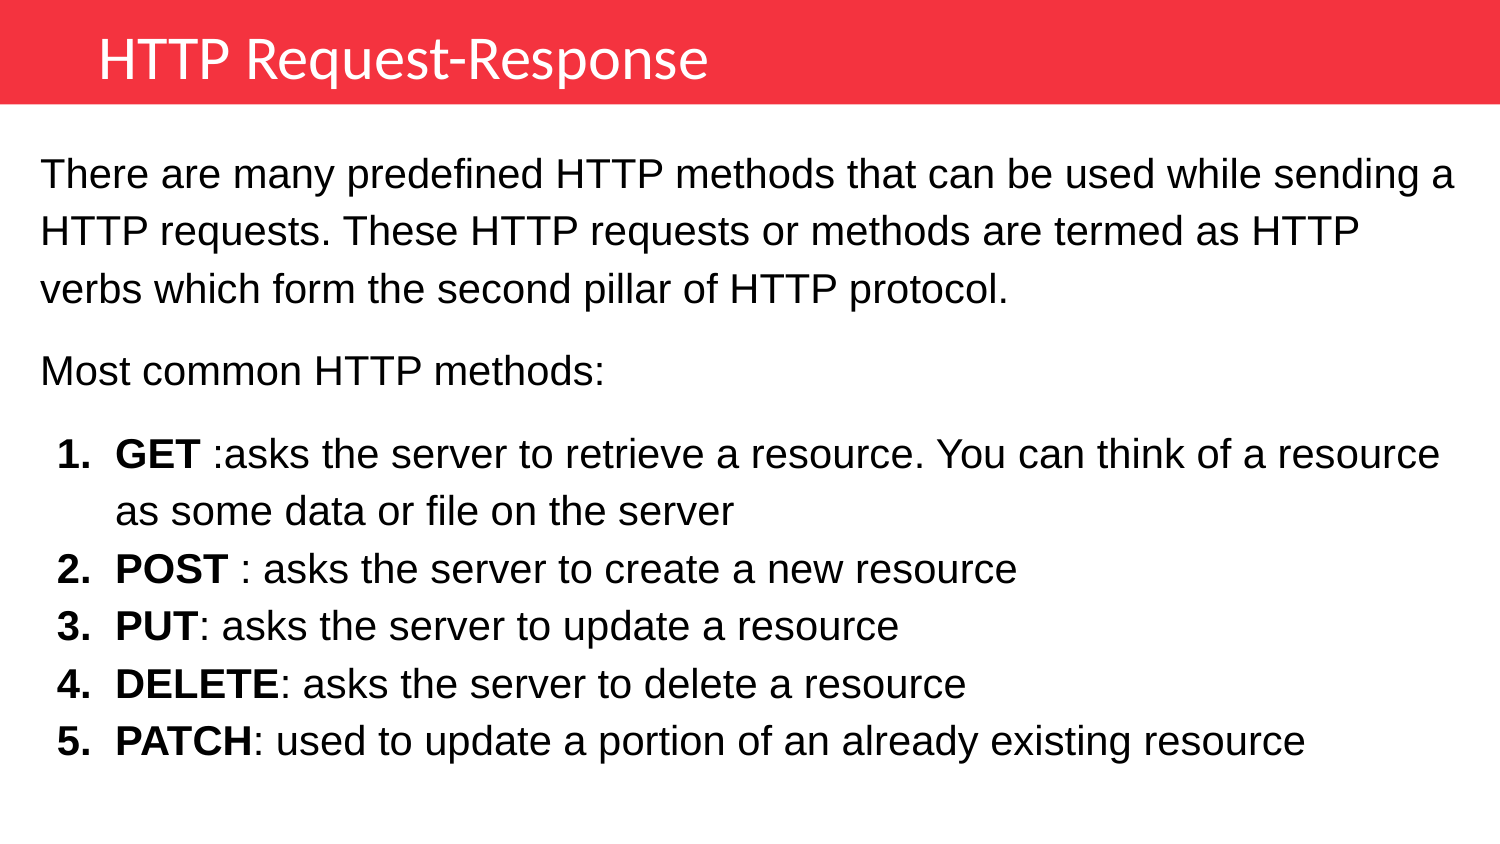

HTTP Request-Response

There are many predefined HTTP methods that can be used while sending a HTTP requests. These HTTP requests or methods are termed as HTTP verbs which form the second pillar of HTTP protocol.
Most common HTTP methods:
GET :asks the server to retrieve a resource. You can think of a resource as some data or file on the server
POST : asks the server to create a new resource
PUT: asks the server to update a resource
DELETE: asks the server to delete a resource
PATCH: used to update a portion of an already existing resource